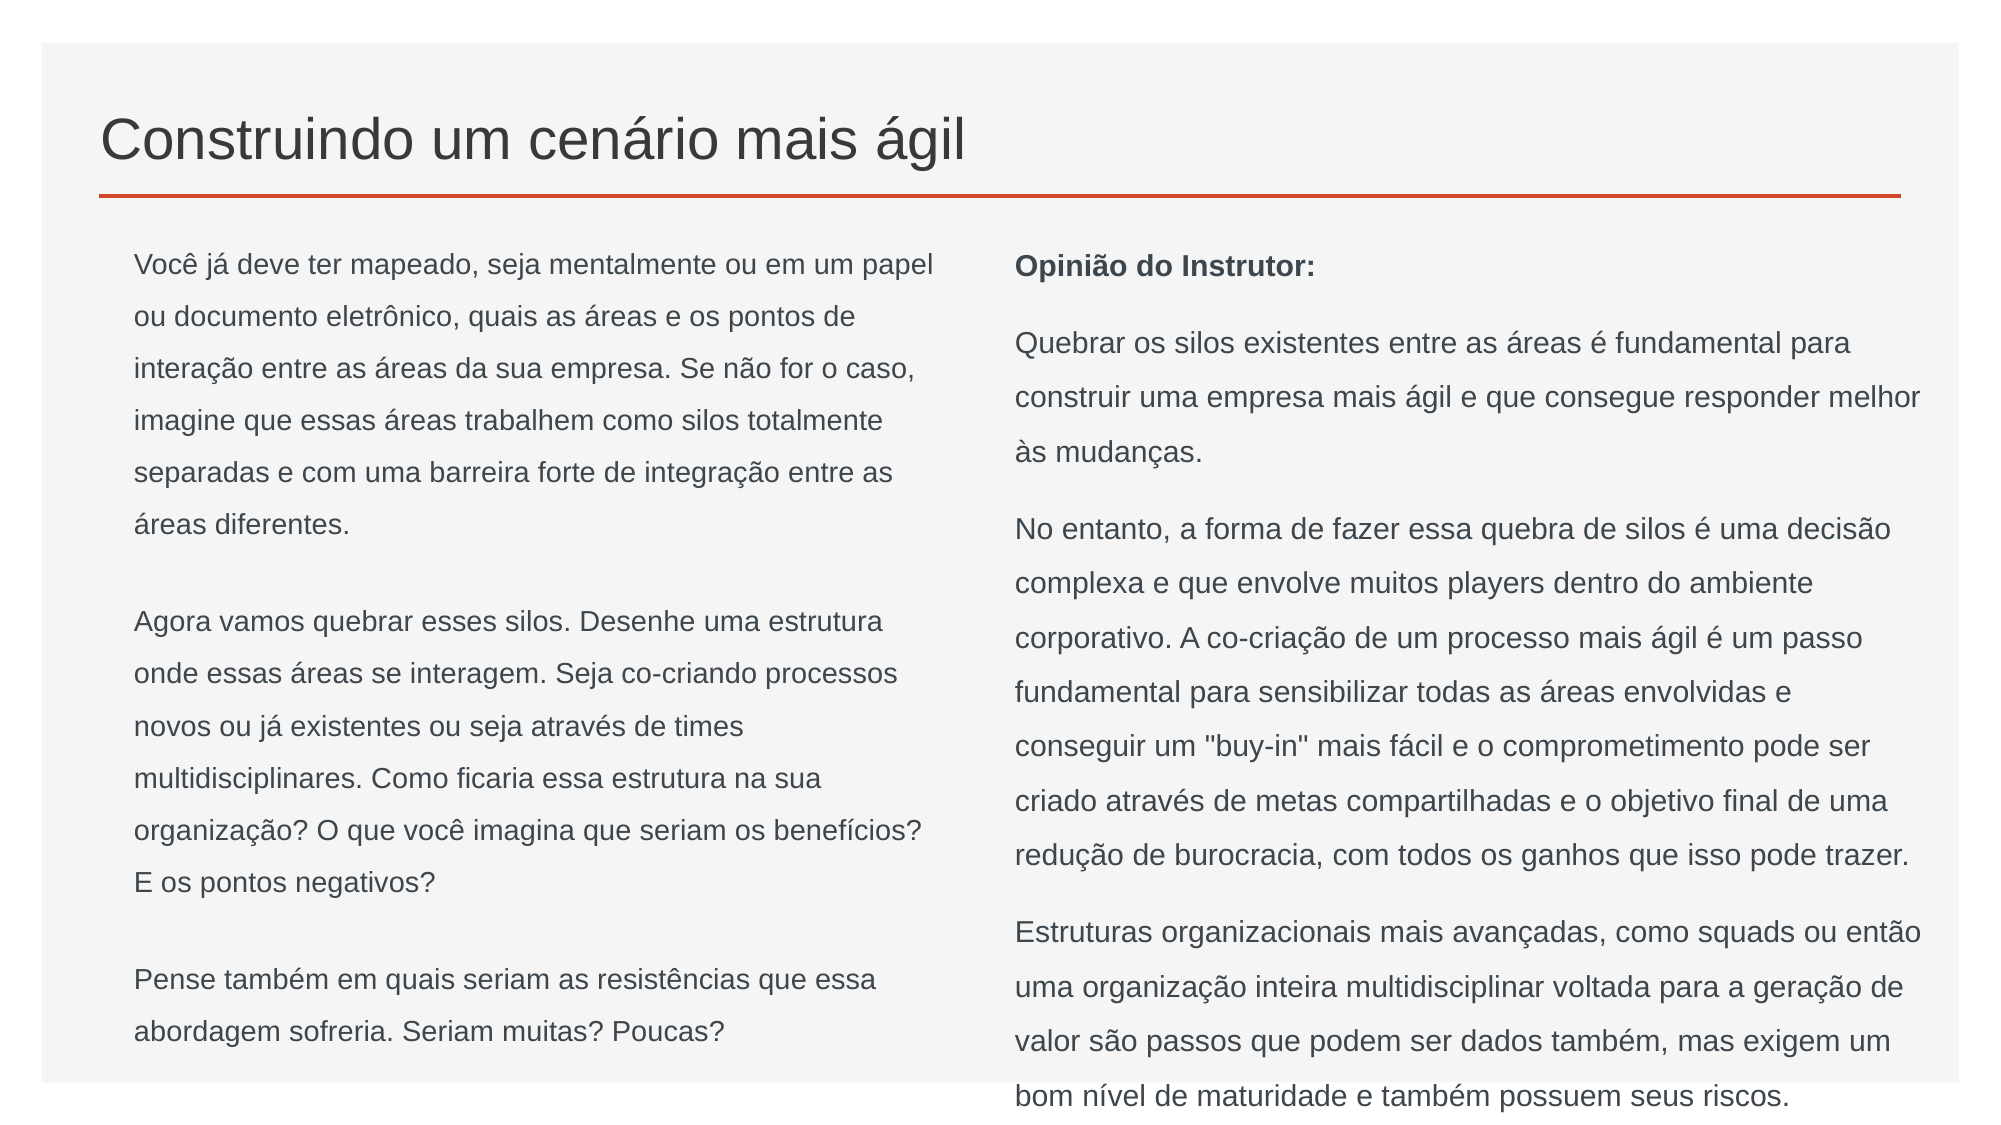

# Construindo um cenário mais ágil
Opinião do Instrutor:
Quebrar os silos existentes entre as áreas é fundamental para construir uma empresa mais ágil e que consegue responder melhor às mudanças.
No entanto, a forma de fazer essa quebra de silos é uma decisão complexa e que envolve muitos players dentro do ambiente corporativo. A co-criação de um processo mais ágil é um passo fundamental para sensibilizar todas as áreas envolvidas e conseguir um "buy-in" mais fácil e o comprometimento pode ser criado através de metas compartilhadas e o objetivo final de uma redução de burocracia, com todos os ganhos que isso pode trazer.
Estruturas organizacionais mais avançadas, como squads ou então uma organização inteira multidisciplinar voltada para a geração de valor são passos que podem ser dados também, mas exigem um bom nível de maturidade e também possuem seus riscos.

Você já deve ter mapeado, seja mentalmente ou em um papel ou documento eletrônico, quais as áreas e os pontos de interação entre as áreas da sua empresa. Se não for o caso, imagine que essas áreas trabalhem como silos totalmente separadas e com uma barreira forte de integração entre as áreas diferentes.
Agora vamos quebrar esses silos. Desenhe uma estrutura onde essas áreas se interagem. Seja co-criando processos novos ou já existentes ou seja através de times multidisciplinares. Como ficaria essa estrutura na sua organização? O que você imagina que seriam os benefícios? E os pontos negativos?
Pense também em quais seriam as resistências que essa abordagem sofreria. Seriam muitas? Poucas?